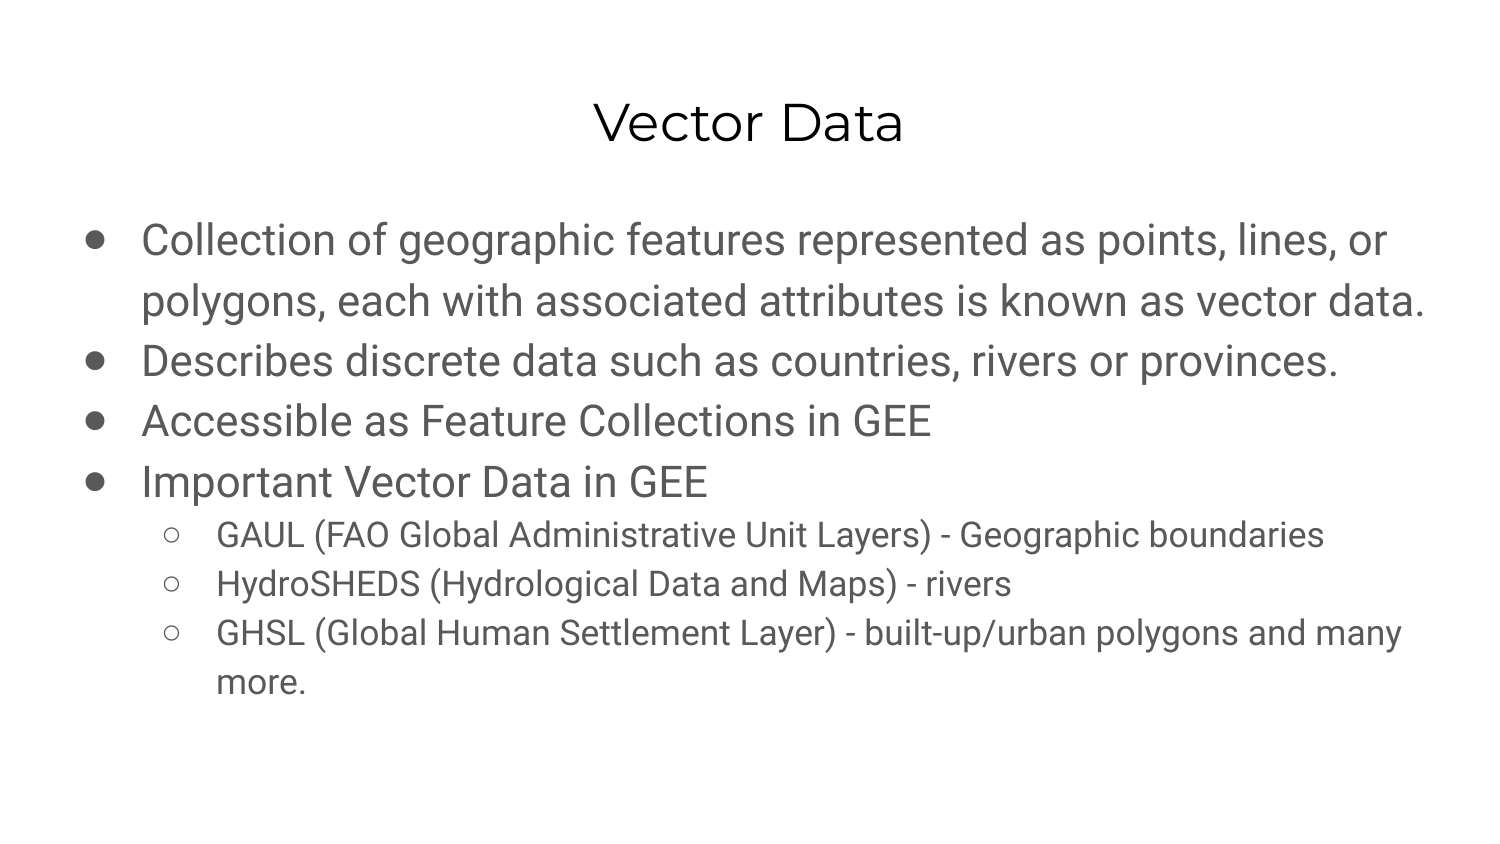

# Vector Data
Collection of geographic features represented as points, lines, or polygons, each with associated attributes is known as vector data.
Describes discrete data such as countries, rivers or provinces.
Accessible as Feature Collections in GEE
Important Vector Data in GEE
GAUL (FAO Global Administrative Unit Layers) - Geographic boundaries
HydroSHEDS (Hydrological Data and Maps) - rivers
GHSL (Global Human Settlement Layer) - built-up/urban polygons and many more.